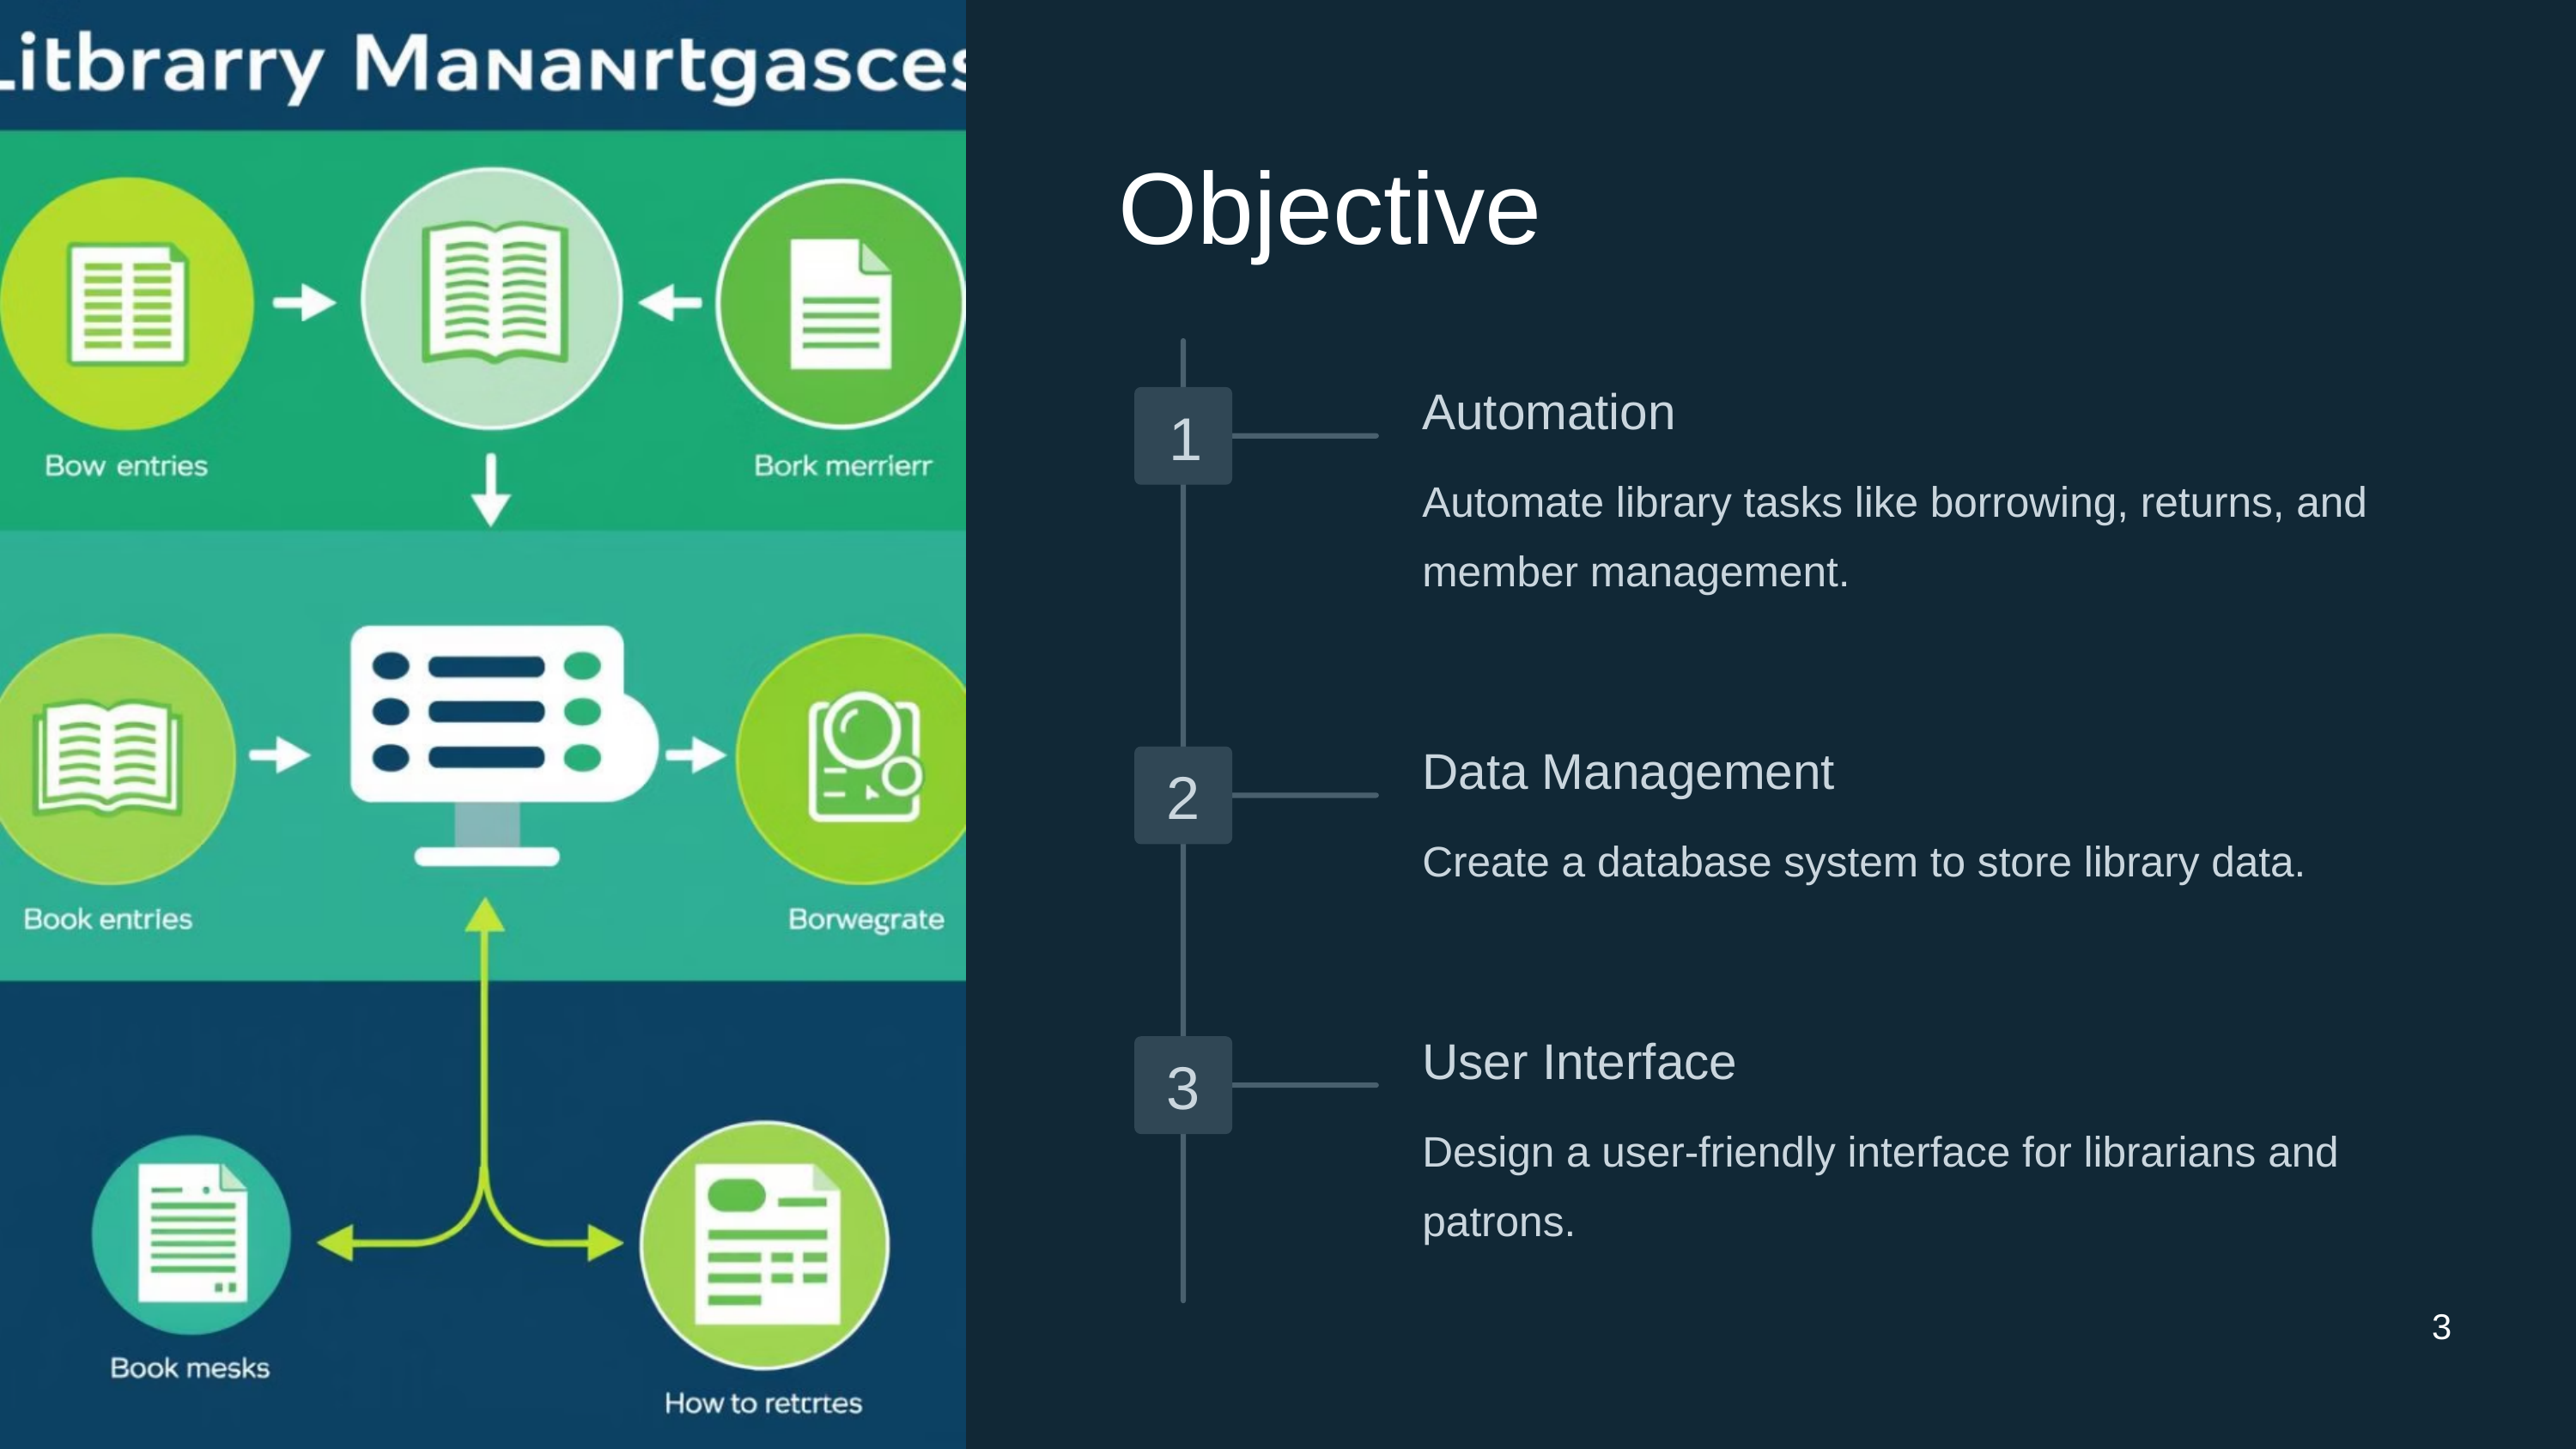

Objective

Automation

1

Automate library tasks like borrowing, returns, and member management.
Data Management

2

Create a database system to store library data.
User Interface

3

Design a user-friendly interface for librarians and patrons.
3